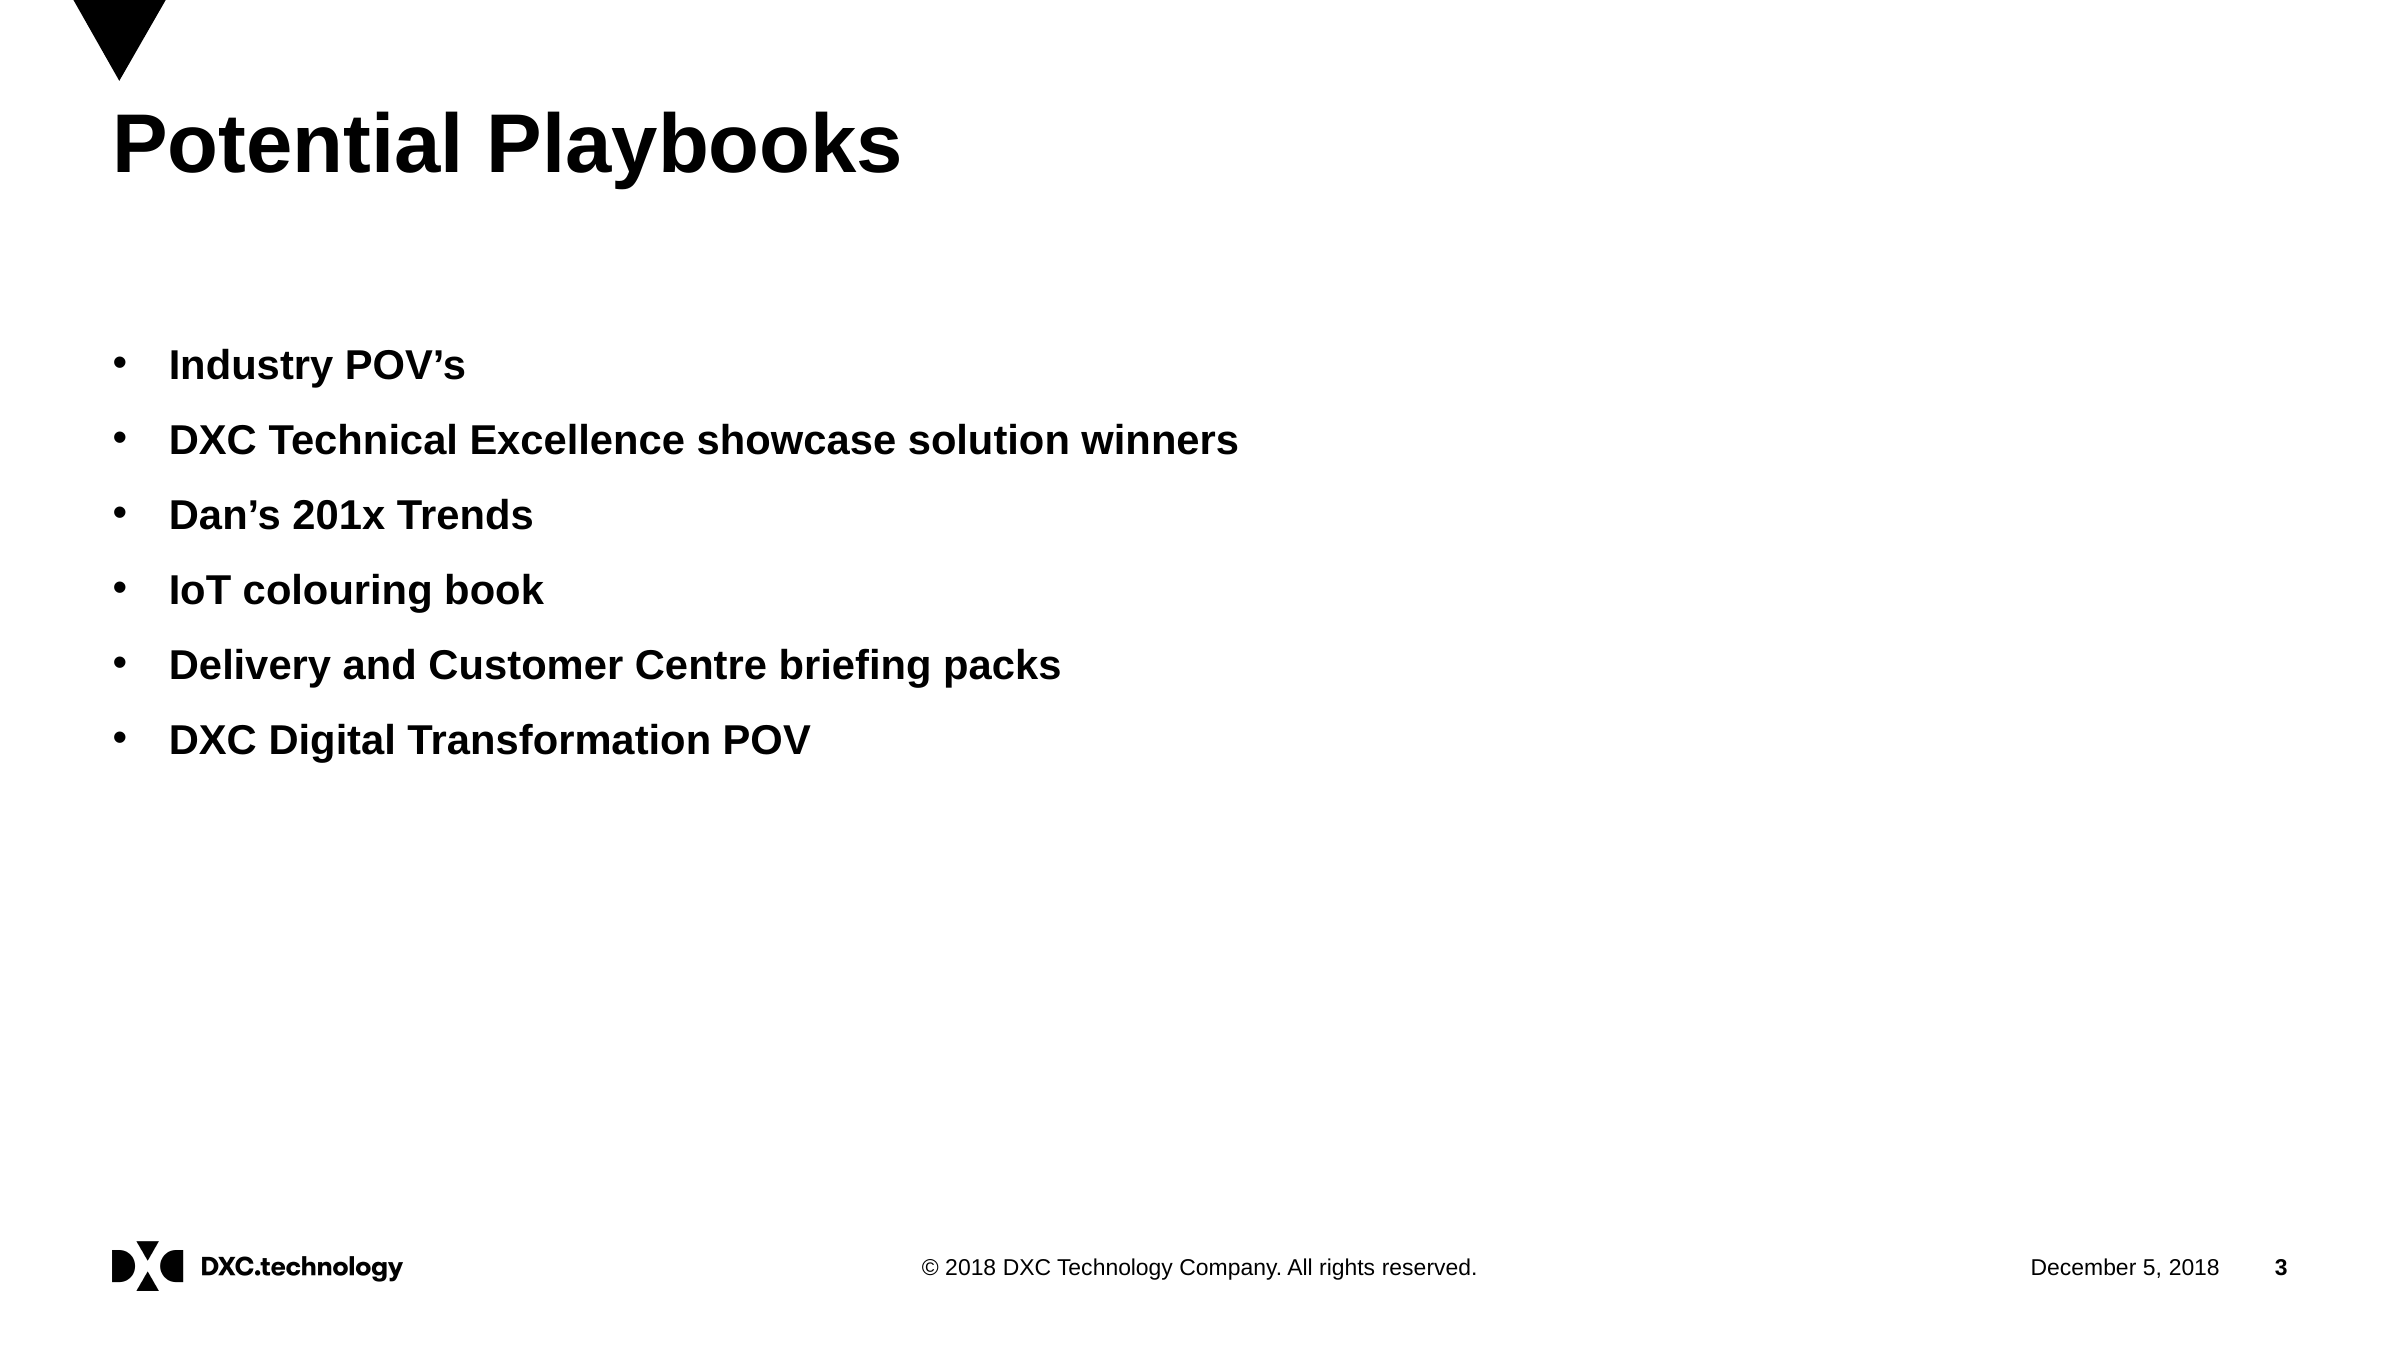

# Potential Playbooks
Industry POV’s
DXC Technical Excellence showcase solution winners
Dan’s 201x Trends
IoT colouring book
Delivery and Customer Centre briefing packs
DXC Digital Transformation POV